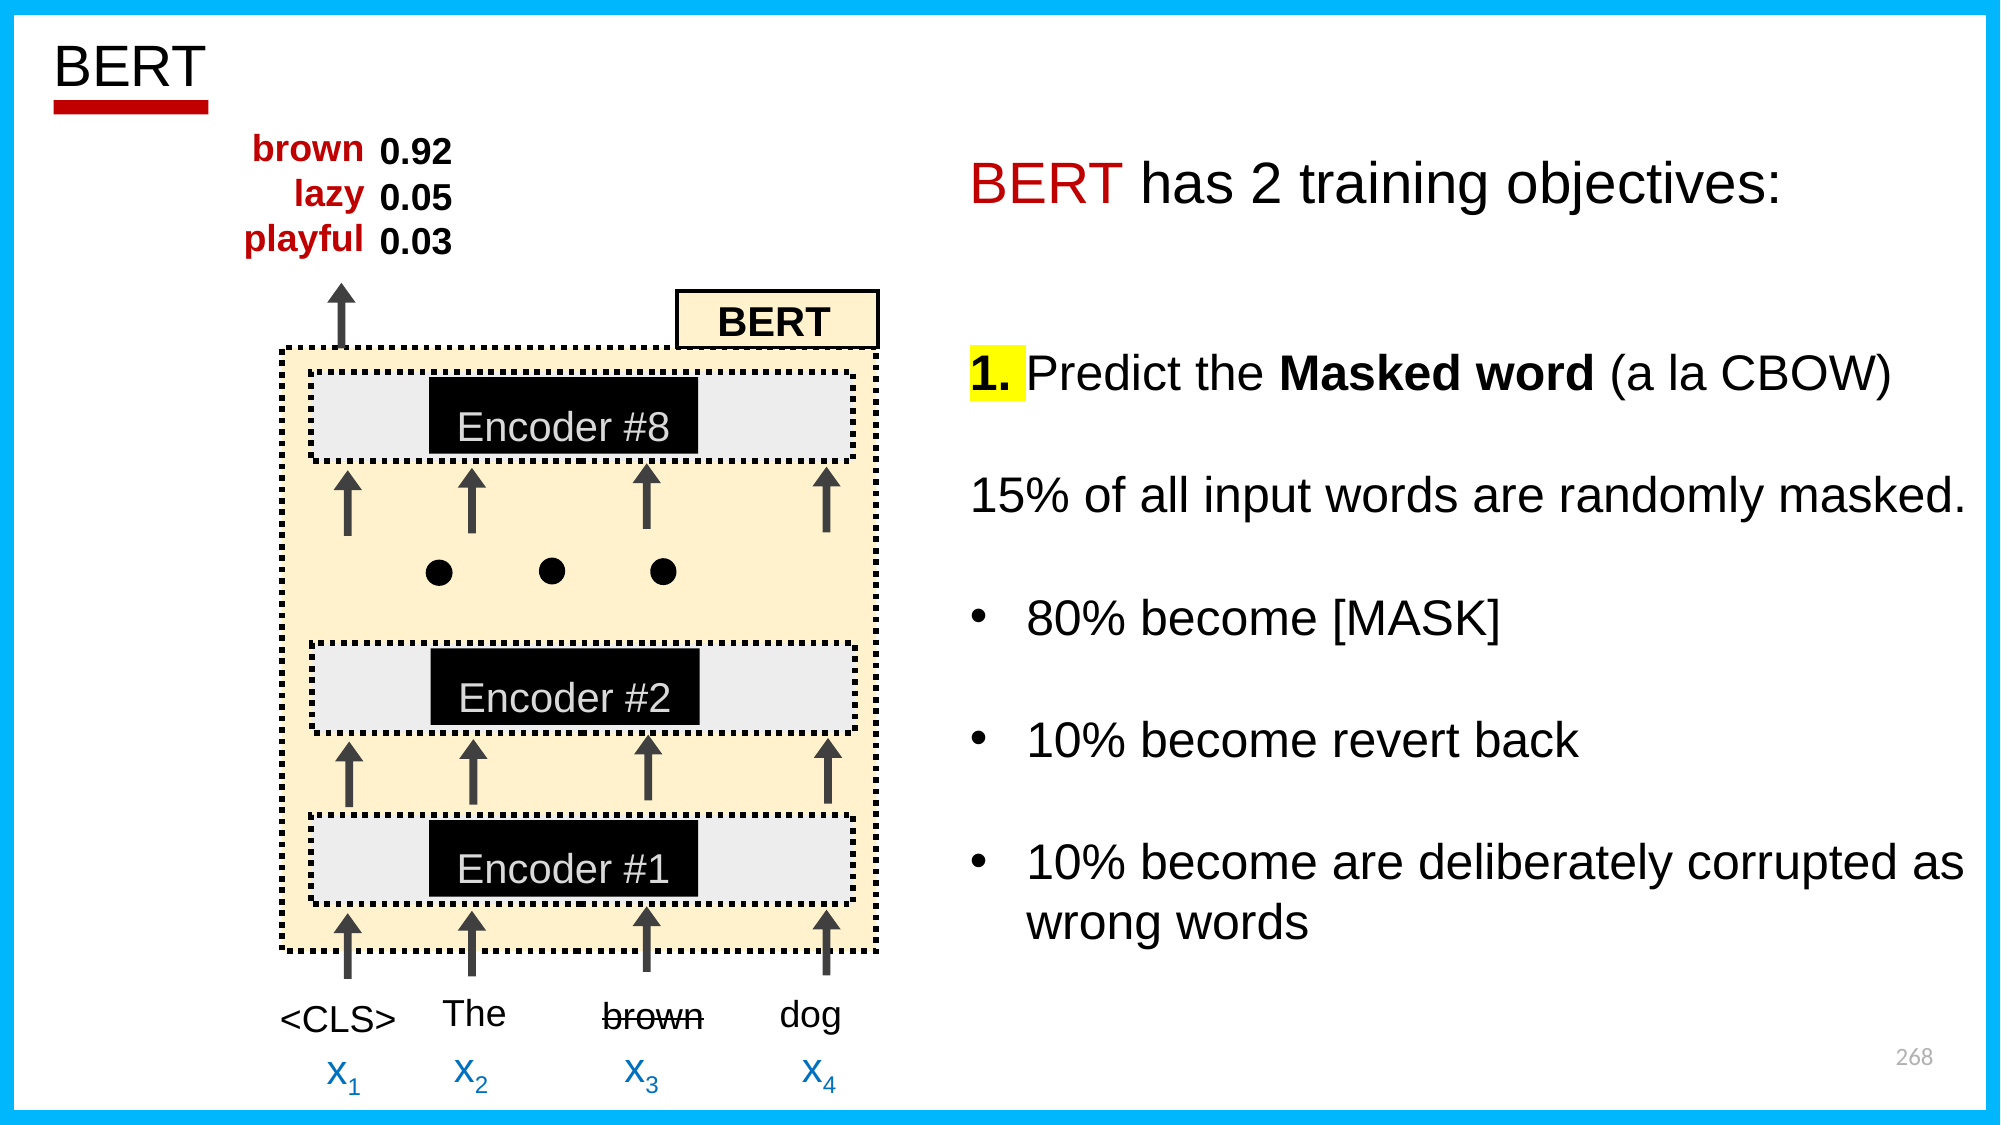

BERT

brown
lazy
playful
0.92
0.05
0.03
BERT has 2 training objectives:
BERT

1. Predict the Masked word (a la CBOW)
15% of all input words are randomly masked.
80% become [MASK]
10% become revert back
10% become are deliberately corrupted as wrong words

Encoder #8

Encoder #2

Encoder #1

The
dog
brown
<CLS>
268
x3
x4
x2
x1